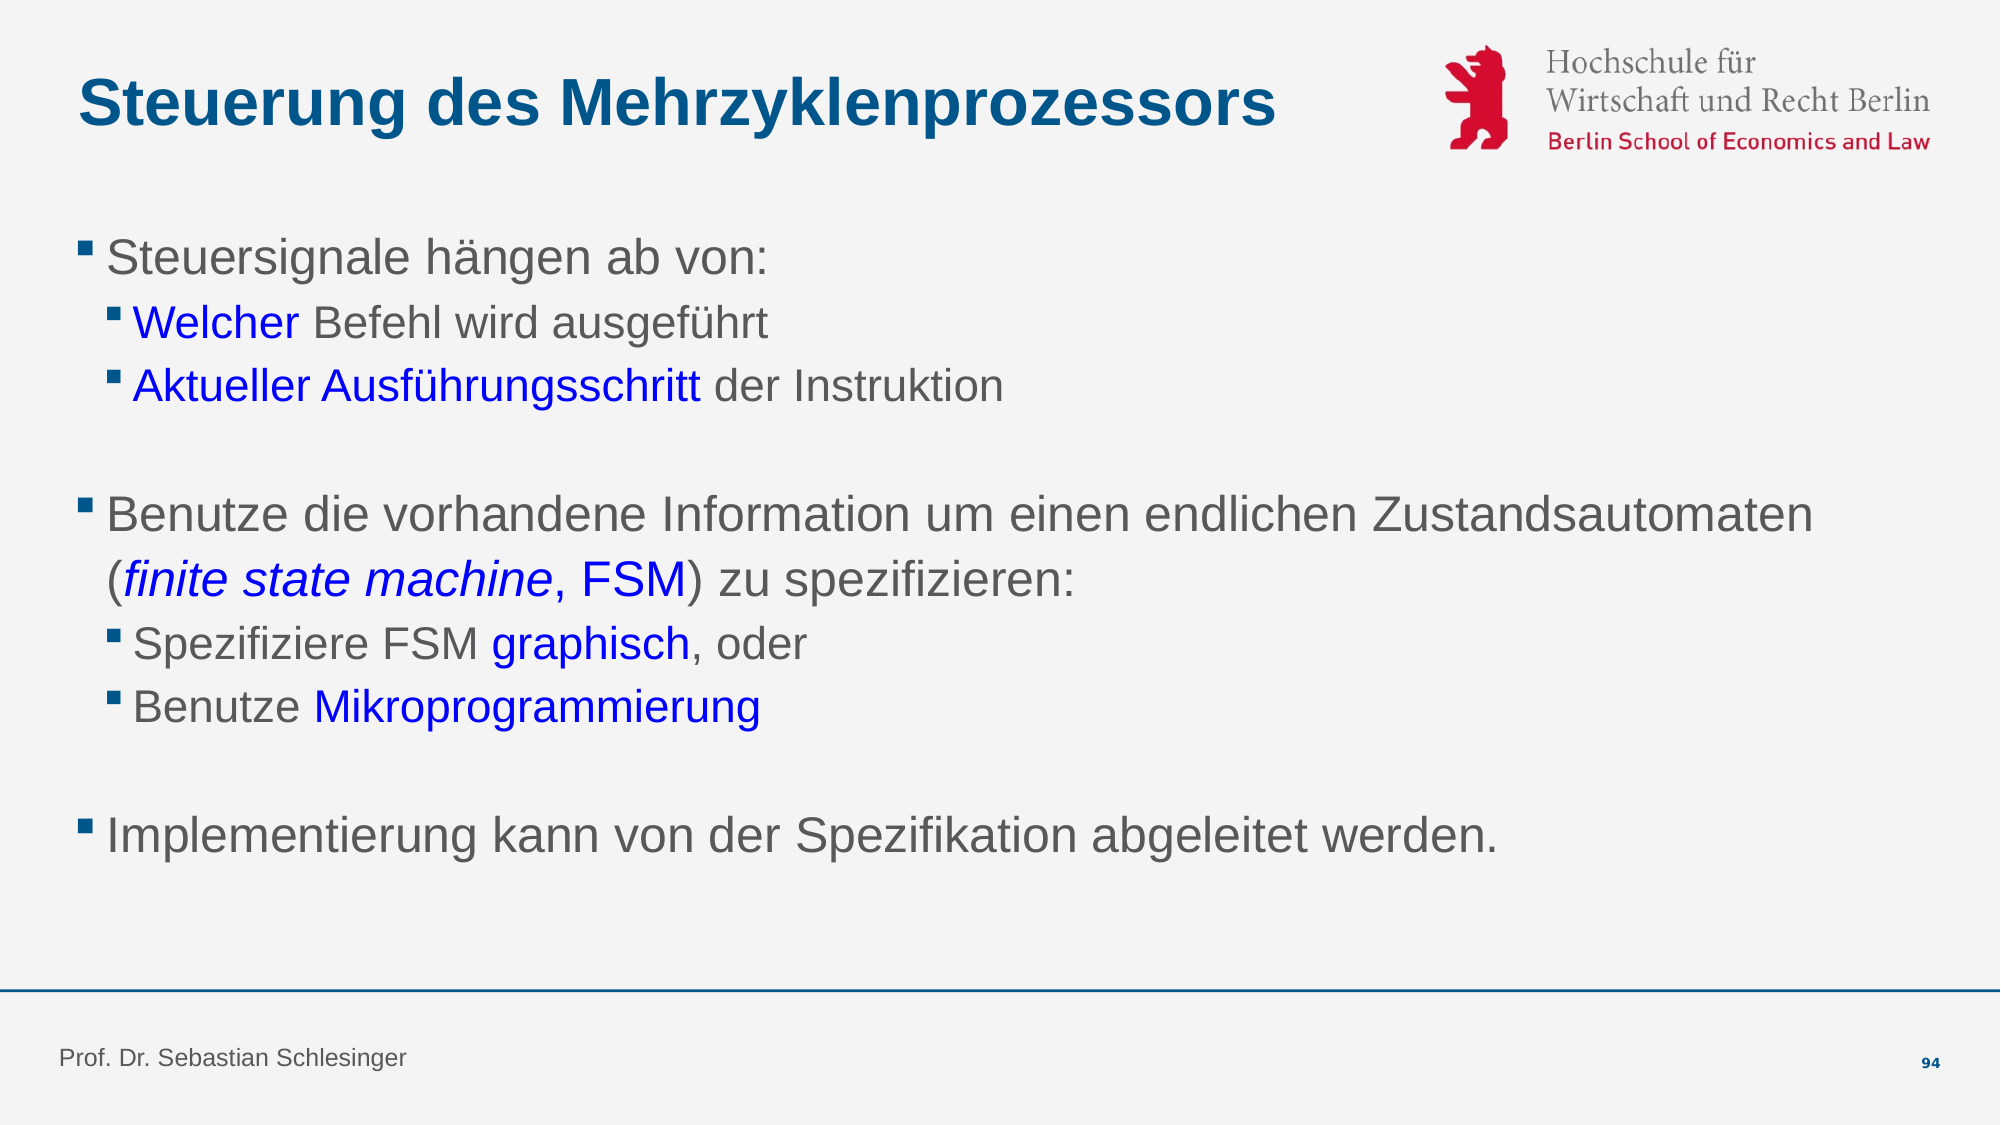

# Steuerung des Mehrzyklenprozessors
Steuersignale hängen ab von:
Welcher Befehl wird ausgeführt
Aktueller Ausführungsschritt der Instruktion

Benutze die vorhandene Information um einen endlichen Zustandsautomaten (finite state machine, FSM) zu spezifizieren:
Spezifiziere FSM graphisch, oder
Benutze Mikroprogrammierung

Implementierung kann von der Spezifikation abgeleitet werden.
Prof. Dr. Sebastian Schlesinger
94